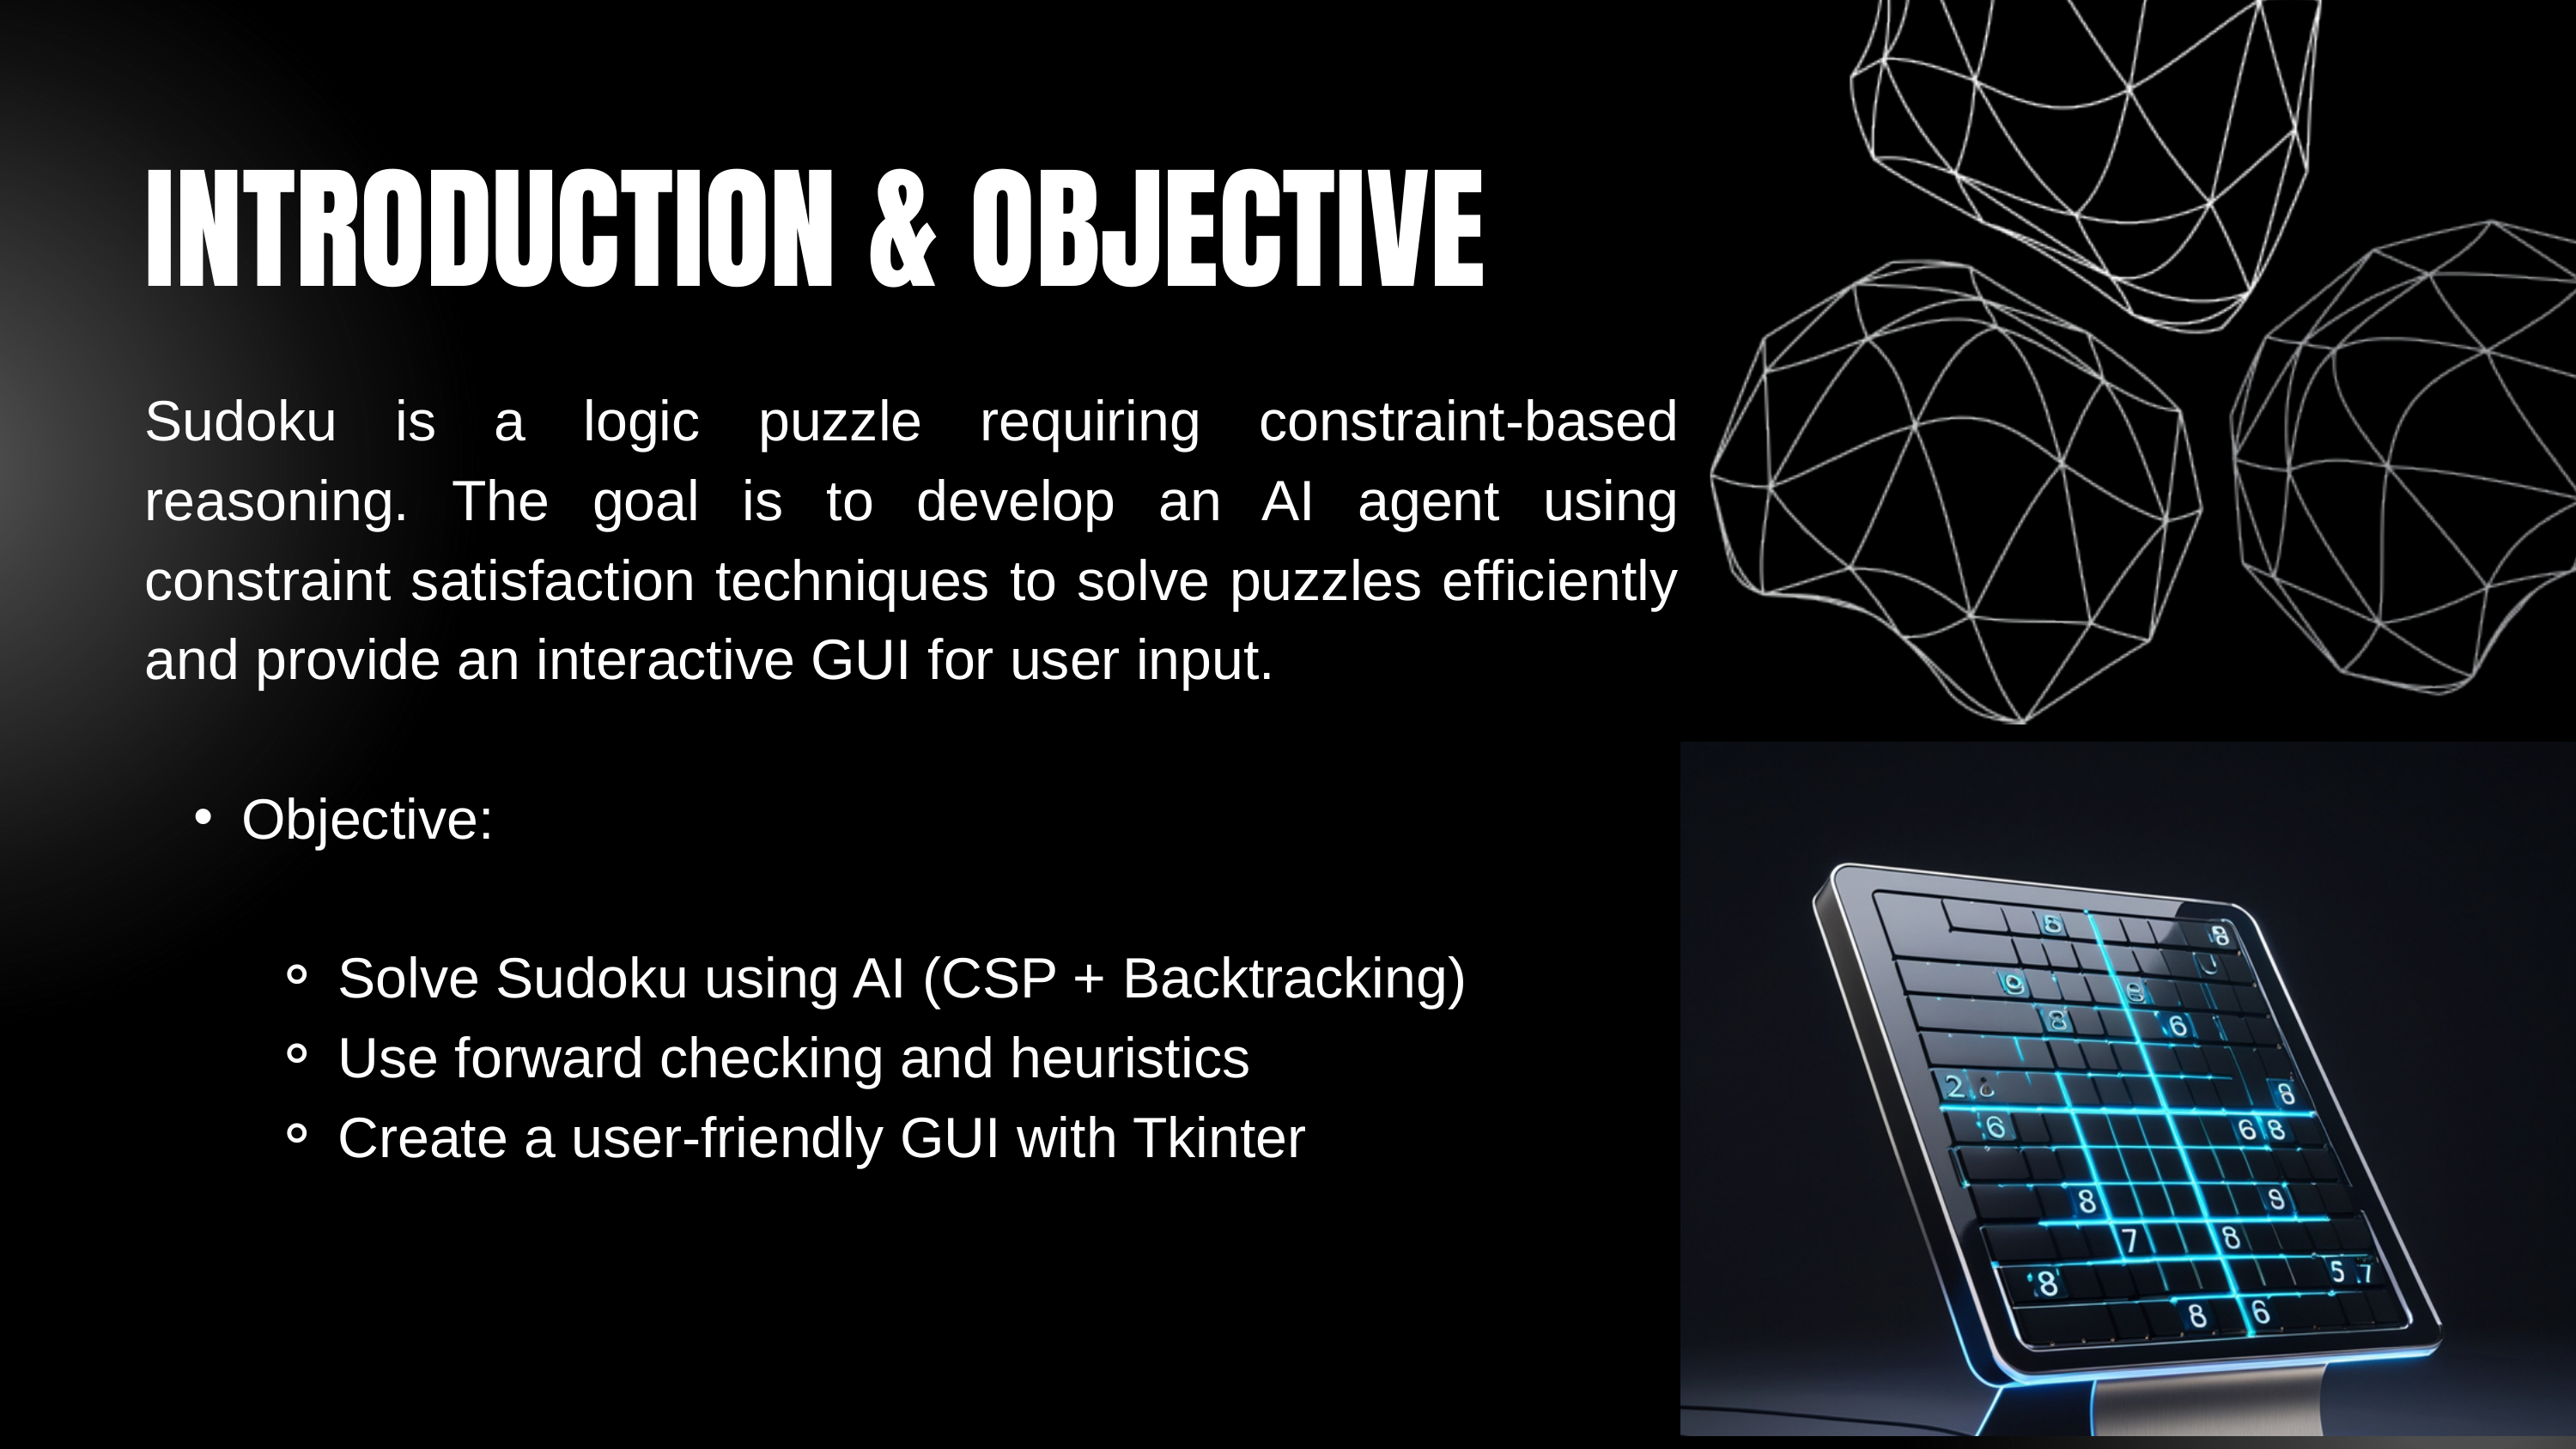

INTRODUCTION & OBJECTIVE
Sudoku is a logic puzzle requiring constraint-based reasoning. The goal is to develop an AI agent using constraint satisfaction techniques to solve puzzles efficiently and provide an interactive GUI for user input.

Objective:

Solve Sudoku using AI (CSP + Backtracking)
Use forward checking and heuristics
Create a user-friendly GUI with Tkinter